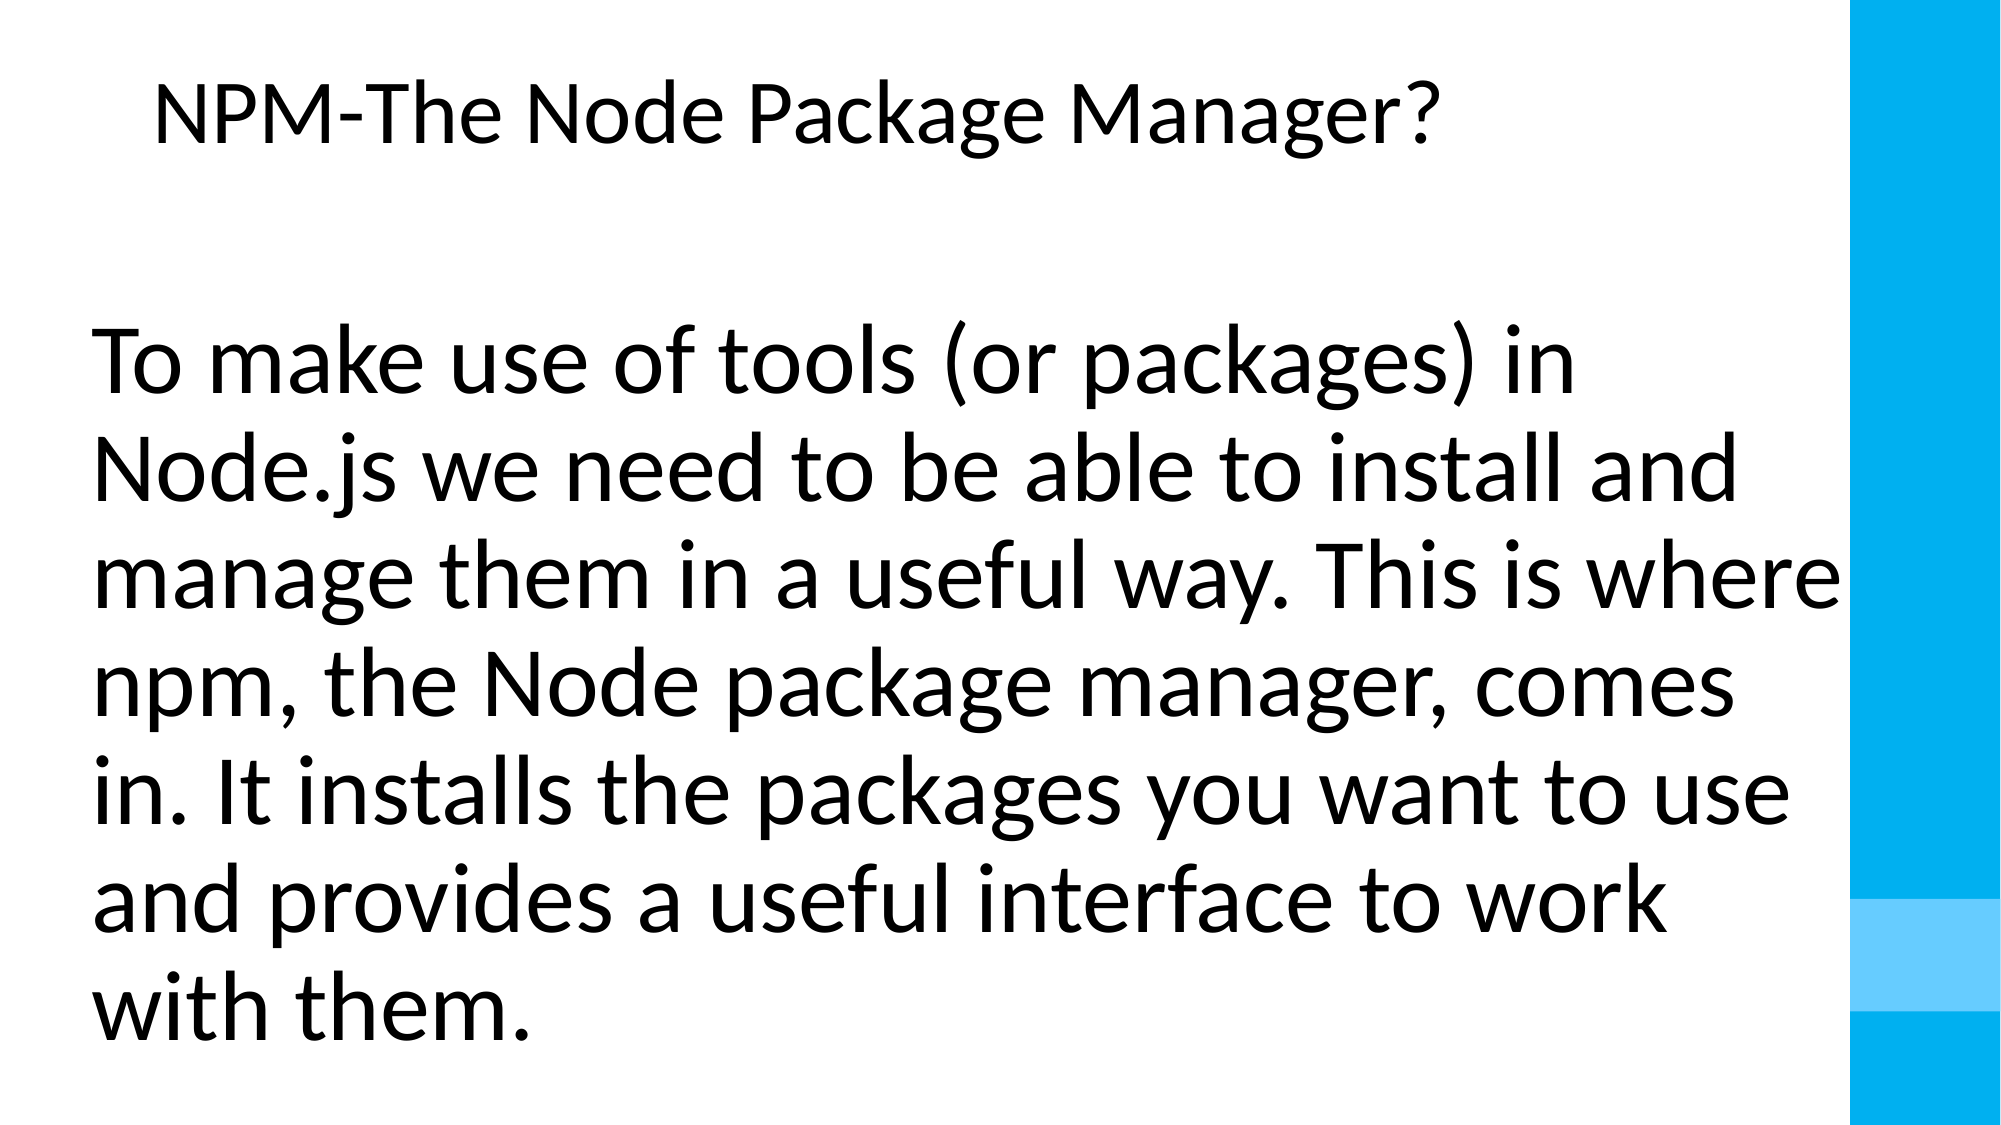

# NPM-The Node Package Manager?
To make use of tools (or packages) in Node.js we need to be able to install and manage them in a useful way. This is where npm, the Node package manager, comes in. It installs the packages you want to use and provides a useful interface to work with them.